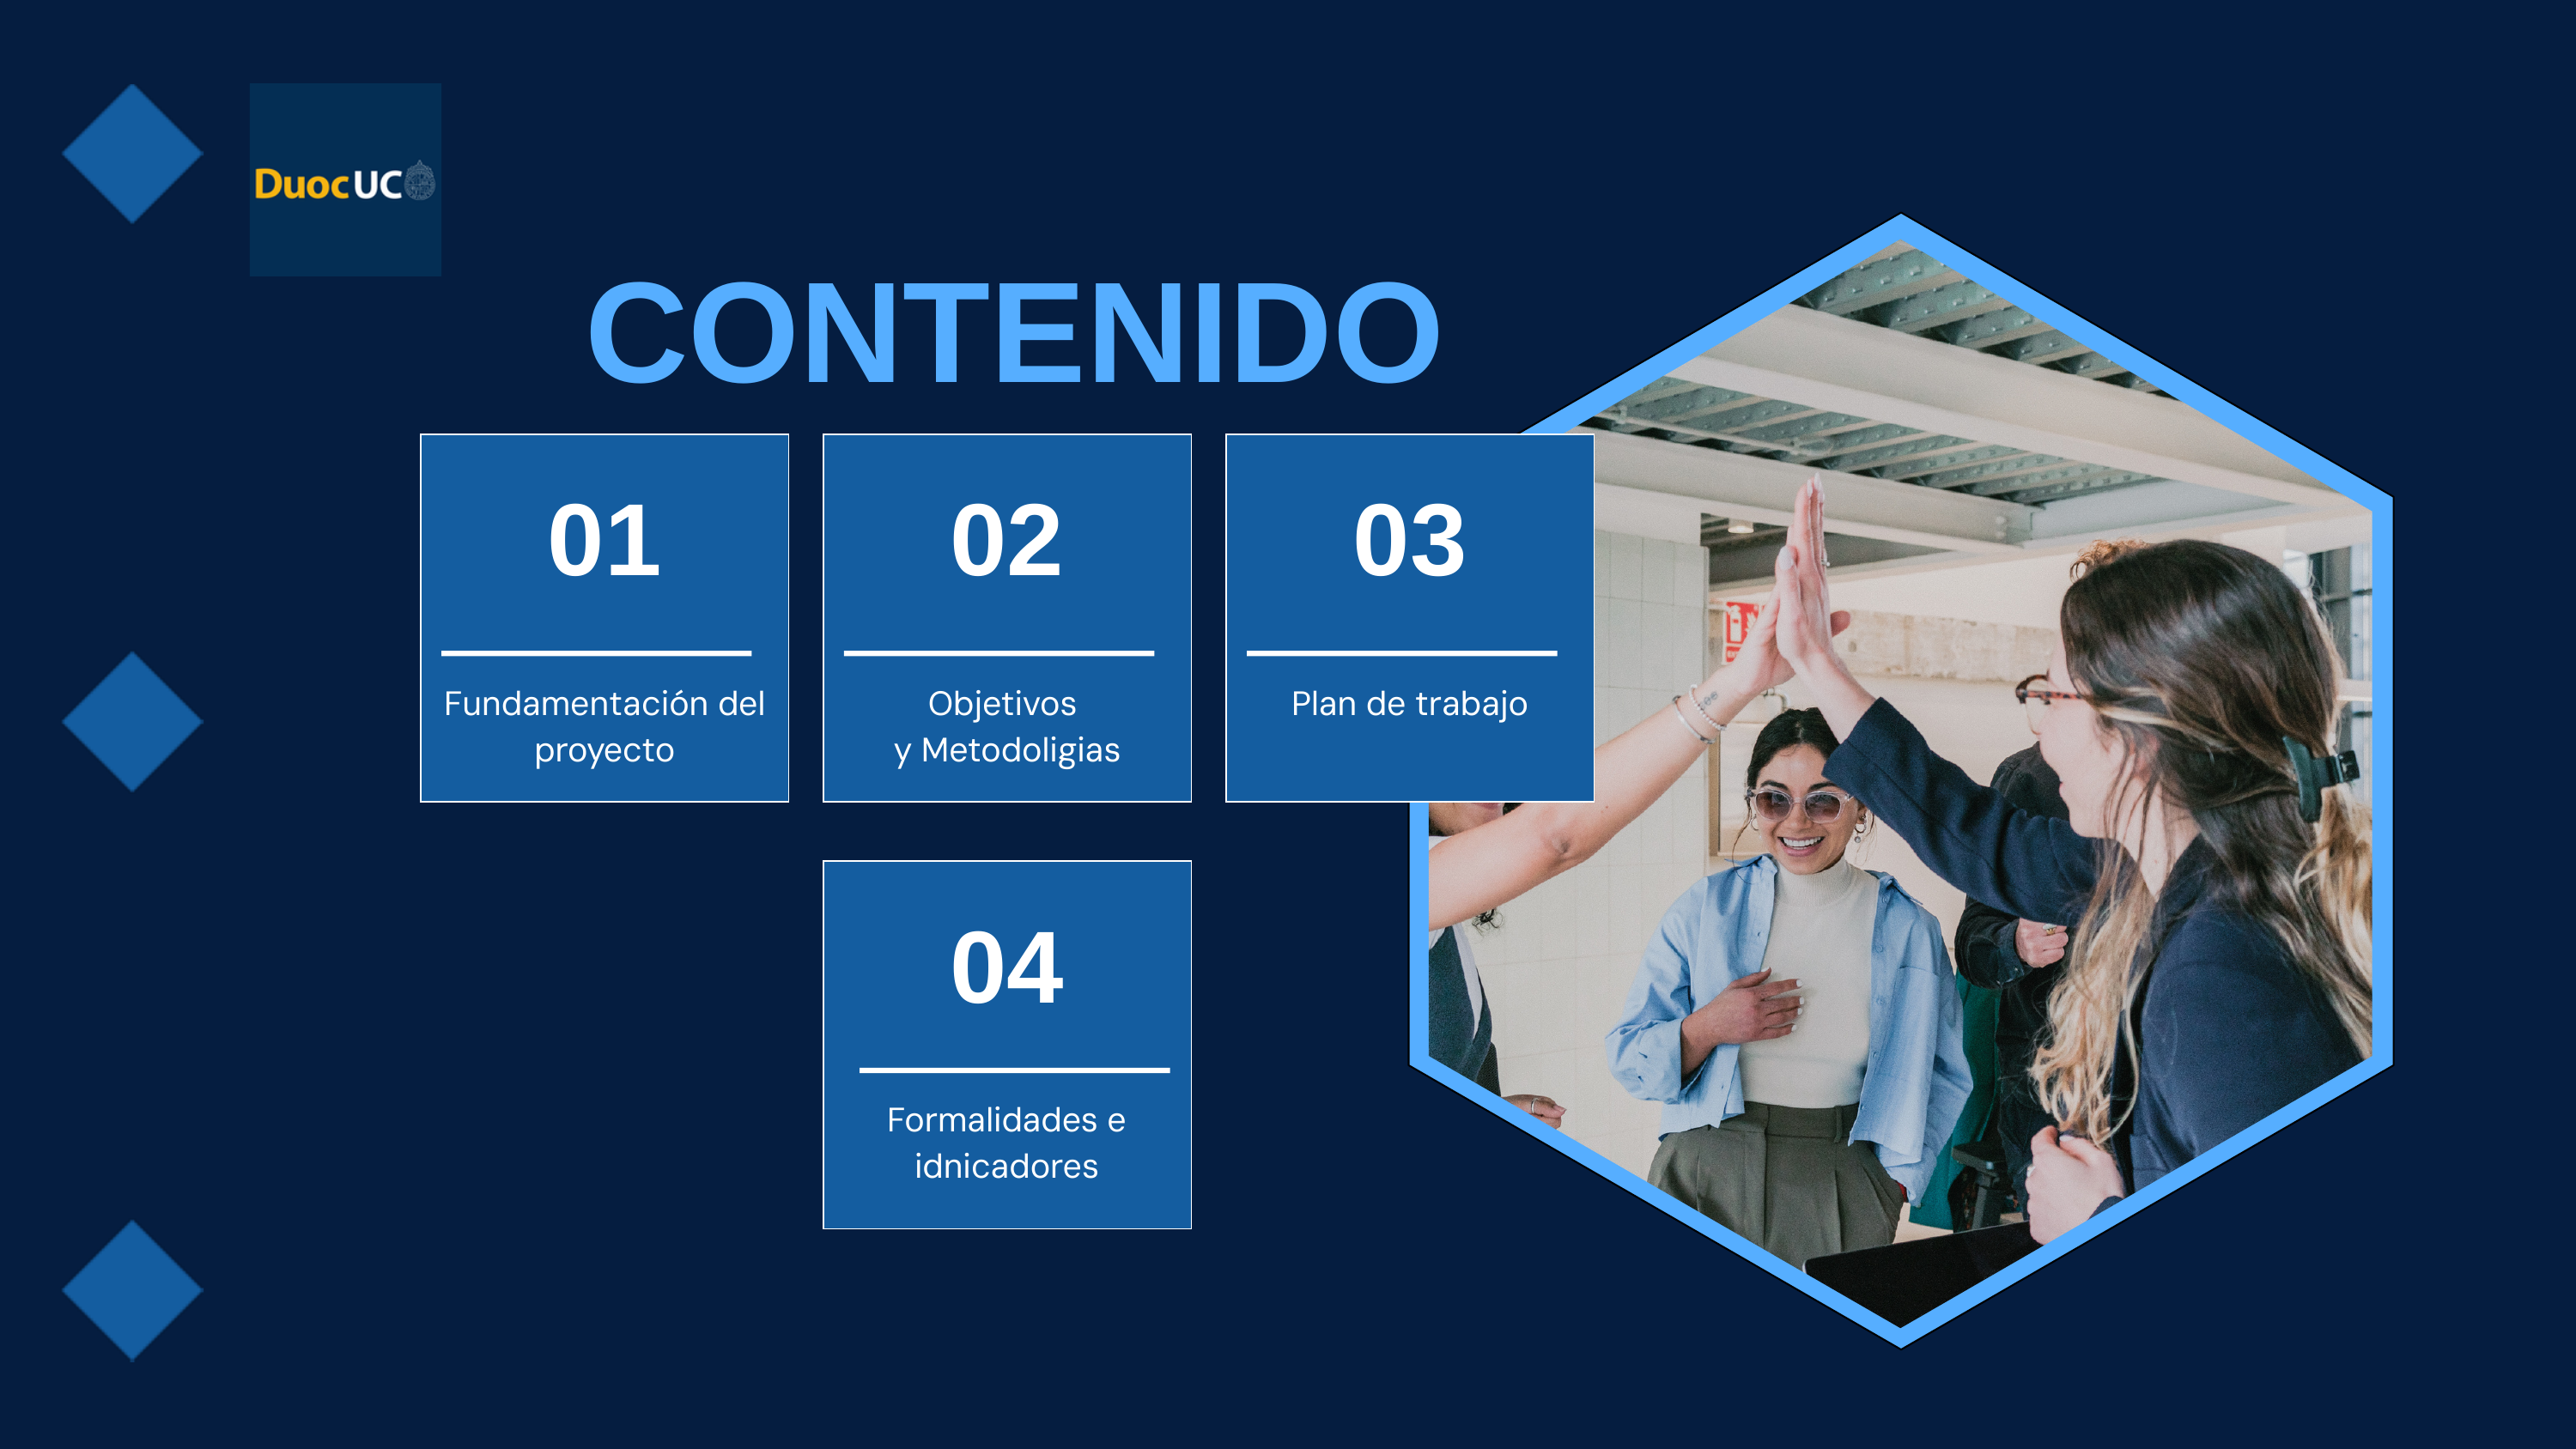

CONTENIDO

01
02
03

Fundamentación del proyecto
Objetivos
y Metodoligias
Plan de trabajo

04

Formalidades e idnicadores